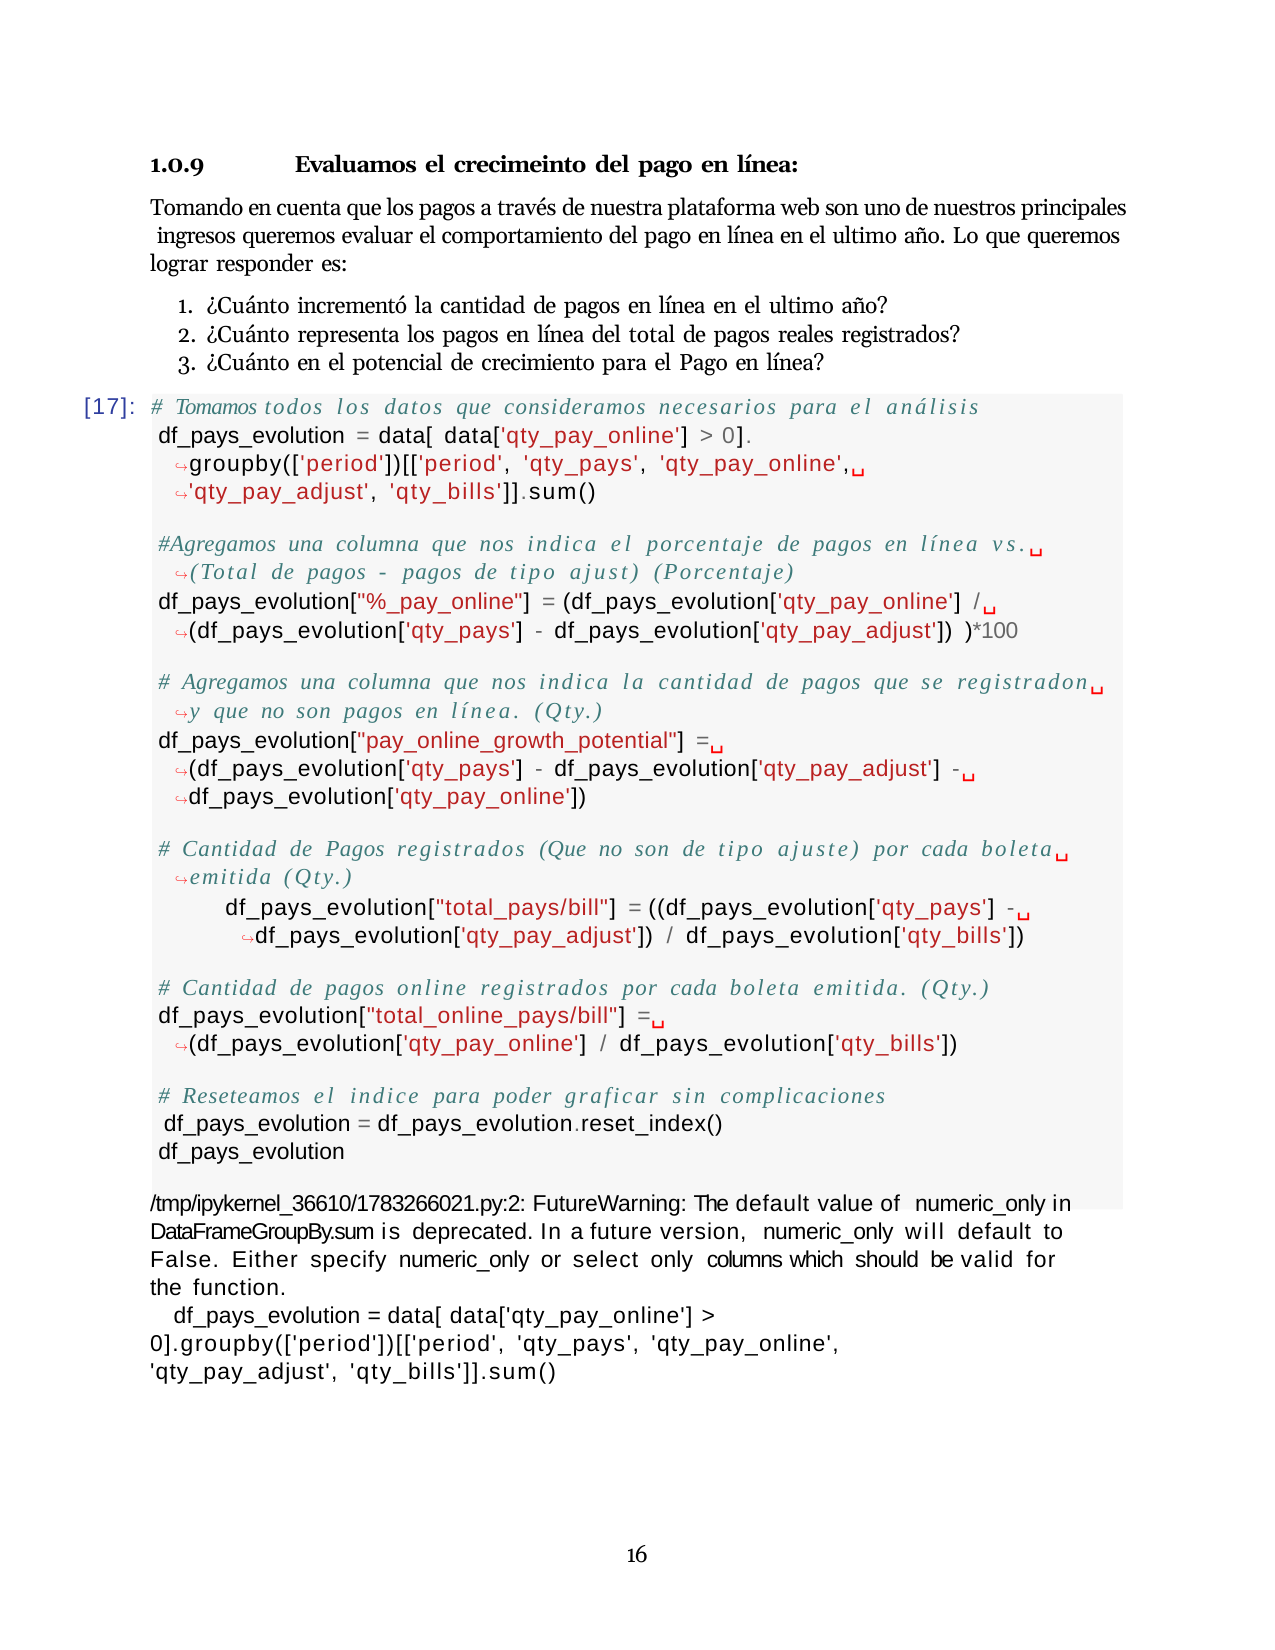

1.0.9	Evaluamos el crecimeinto del pago en línea:
Tomando en cuenta que los pagos a través de nuestra plataforma web son uno de nuestros principales  ingresos queremos evaluar el comportamiento del pago en línea en el ultimo año. Lo que queremos  lograr responder es:
¿Cuánto incrementó la cantidad de pagos en línea en el ultimo año?
¿Cuánto representa los pagos en línea del total de pagos reales registrados?
¿Cuánto en el potencial de crecimiento para el Pago en línea?
[17]: # Tomamos todos los datos que consideramos necesarios para el análisis
df_pays_evolution = data[ data['qty_pay_online'] > 0].
↪groupby(['period'])[['period', 'qty_pays', 'qty_pay_online',␣
↪'qty_pay_adjust', 'qty_bills']].sum()

#Agregamos una columna que nos indica el porcentaje de pagos en línea vs.␣
↪(Total de pagos - pagos de tipo ajust) (Porcentaje)
df_pays_evolution["%_pay_online"] = (df_pays_evolution['qty_pay_online'] /␣
↪(df_pays_evolution['qty_pays'] - df_pays_evolution['qty_pay_adjust']) )*100

# Agregamos una columna que nos indica la cantidad de pagos que se registradon␣
↪y que no son pagos en línea. (Qty.)
df_pays_evolution["pay_online_growth_potential"] =␣
↪(df_pays_evolution['qty_pays'] - df_pays_evolution['qty_pay_adjust'] -␣
↪df_pays_evolution['qty_pay_online'])

# Cantidad de Pagos registrados (Que no son de tipo ajuste) por cada boleta␣
↪emitida (Qty.)
df_pays_evolution["total_pays/bill"] = ((df_pays_evolution['qty_pays'] -␣
↪df_pays_evolution['qty_pay_adjust']) / df_pays_evolution['qty_bills'])

# Cantidad de pagos online registrados por cada boleta emitida. (Qty.)
df_pays_evolution["total_online_pays/bill"] =␣
↪(df_pays_evolution['qty_pay_online'] / df_pays_evolution['qty_bills'])

# Reseteamos el indice para poder graficar sin complicaciones  df_pays_evolution = df_pays_evolution.reset_index()  df_pays_evolution

/tmp/ipykernel_36610/1783266021.py:2: FutureWarning: The default value of  numeric_only in DataFrameGroupBy.sum is deprecated. In a future version,  numeric_only will default to False. Either specify numeric_only or select only  columns which should be valid for the function.
df_pays_evolution = data[ data['qty_pay_online'] >  0].groupby(['period'])[['period', 'qty_pays', 'qty_pay_online',  'qty_pay_adjust', 'qty_bills']].sum()

16